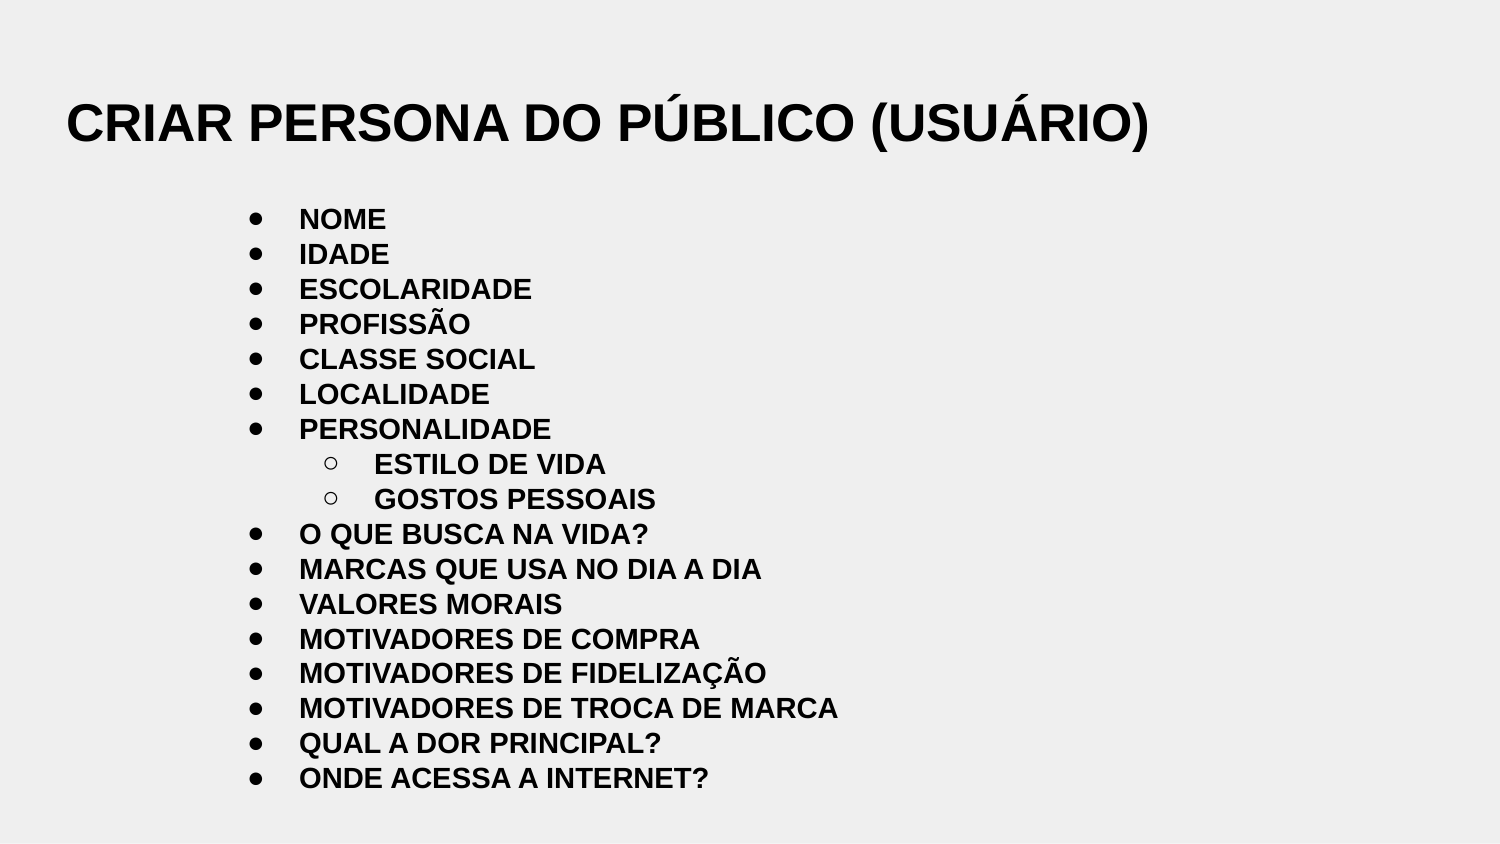

# CRIAR PERSONA DO PÚBLICO (USUÁRIO)
NOME
IDADE
ESCOLARIDADE
PROFISSÃO
CLASSE SOCIAL
LOCALIDADE
PERSONALIDADE
ESTILO DE VIDA
GOSTOS PESSOAIS
O QUE BUSCA NA VIDA?
MARCAS QUE USA NO DIA A DIA
VALORES MORAIS
MOTIVADORES DE COMPRA
MOTIVADORES DE FIDELIZAÇÃO
MOTIVADORES DE TROCA DE MARCA
QUAL A DOR PRINCIPAL?
ONDE ACESSA A INTERNET?